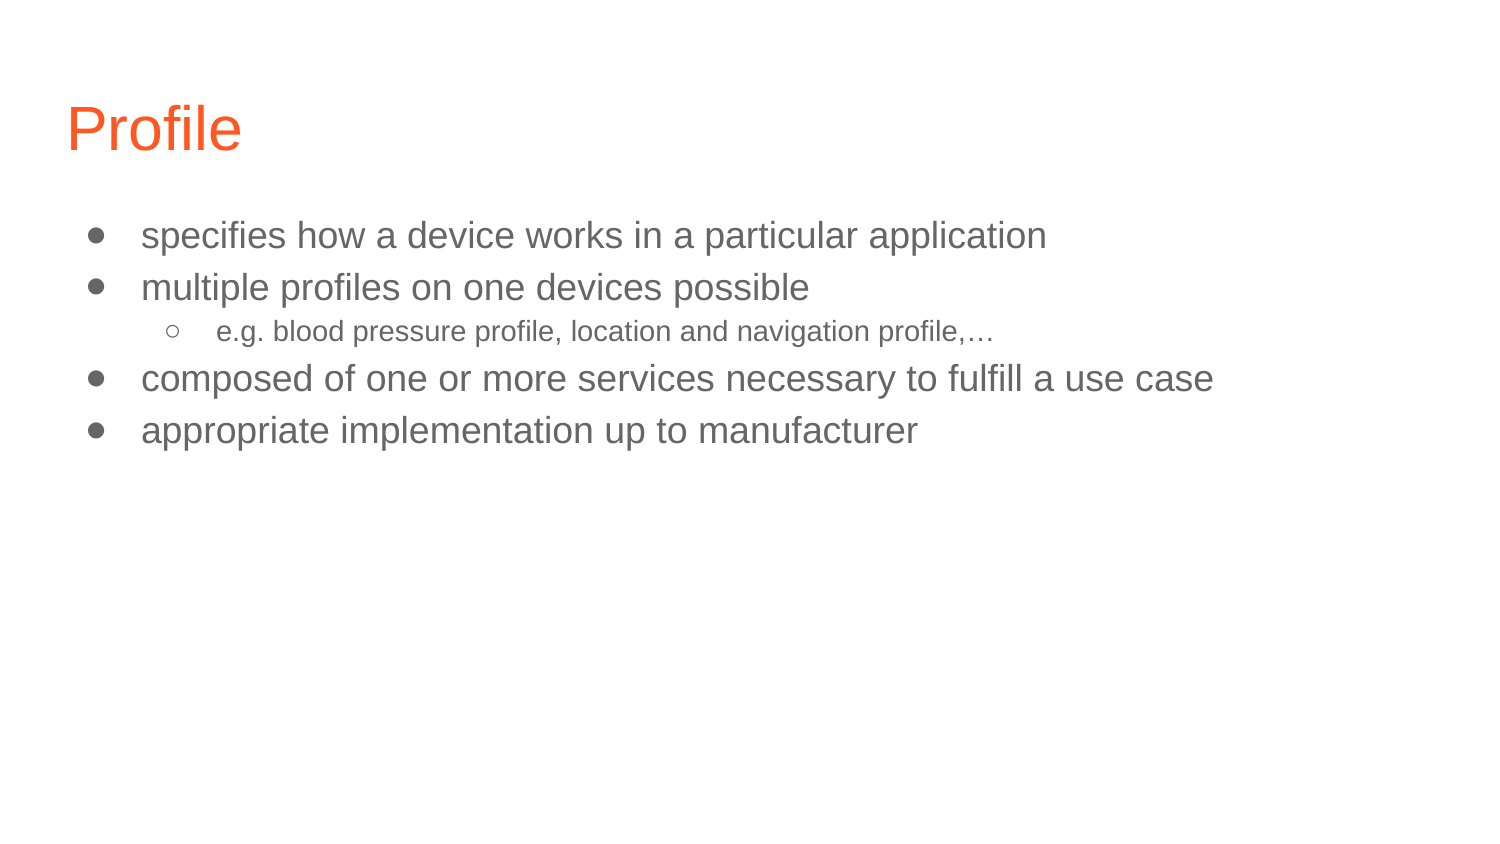

# Profile
specifies how a device works in a particular application
multiple profiles on one devices possible
e.g. blood pressure profile, location and navigation profile,…
composed of one or more services necessary to fulfill a use case
appropriate implementation up to manufacturer